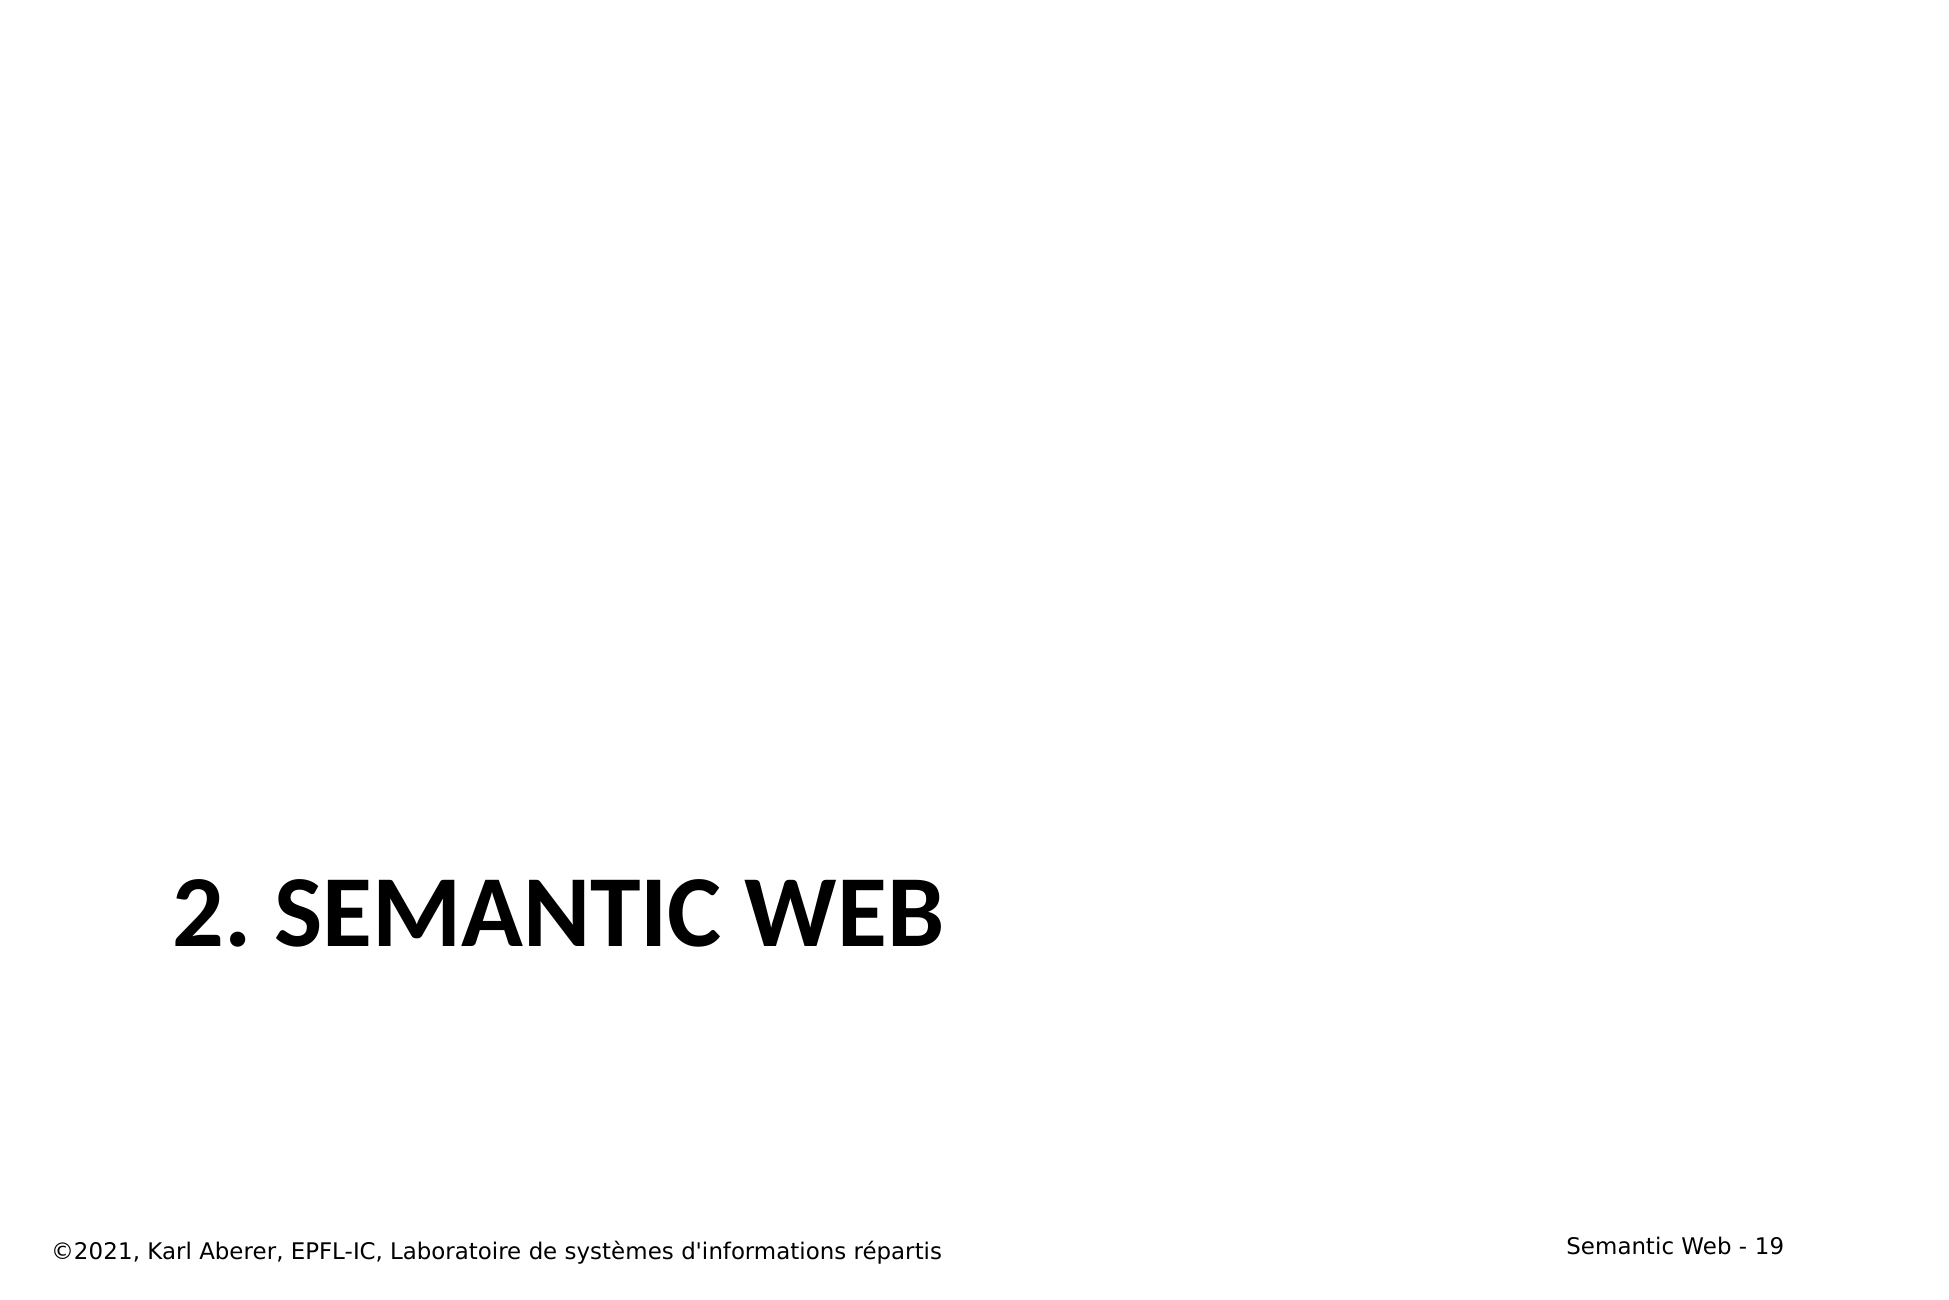

# 2. Semantic Web
©2021, Karl Aberer, EPFL-IC, Laboratoire de systèmes d'informations répartis